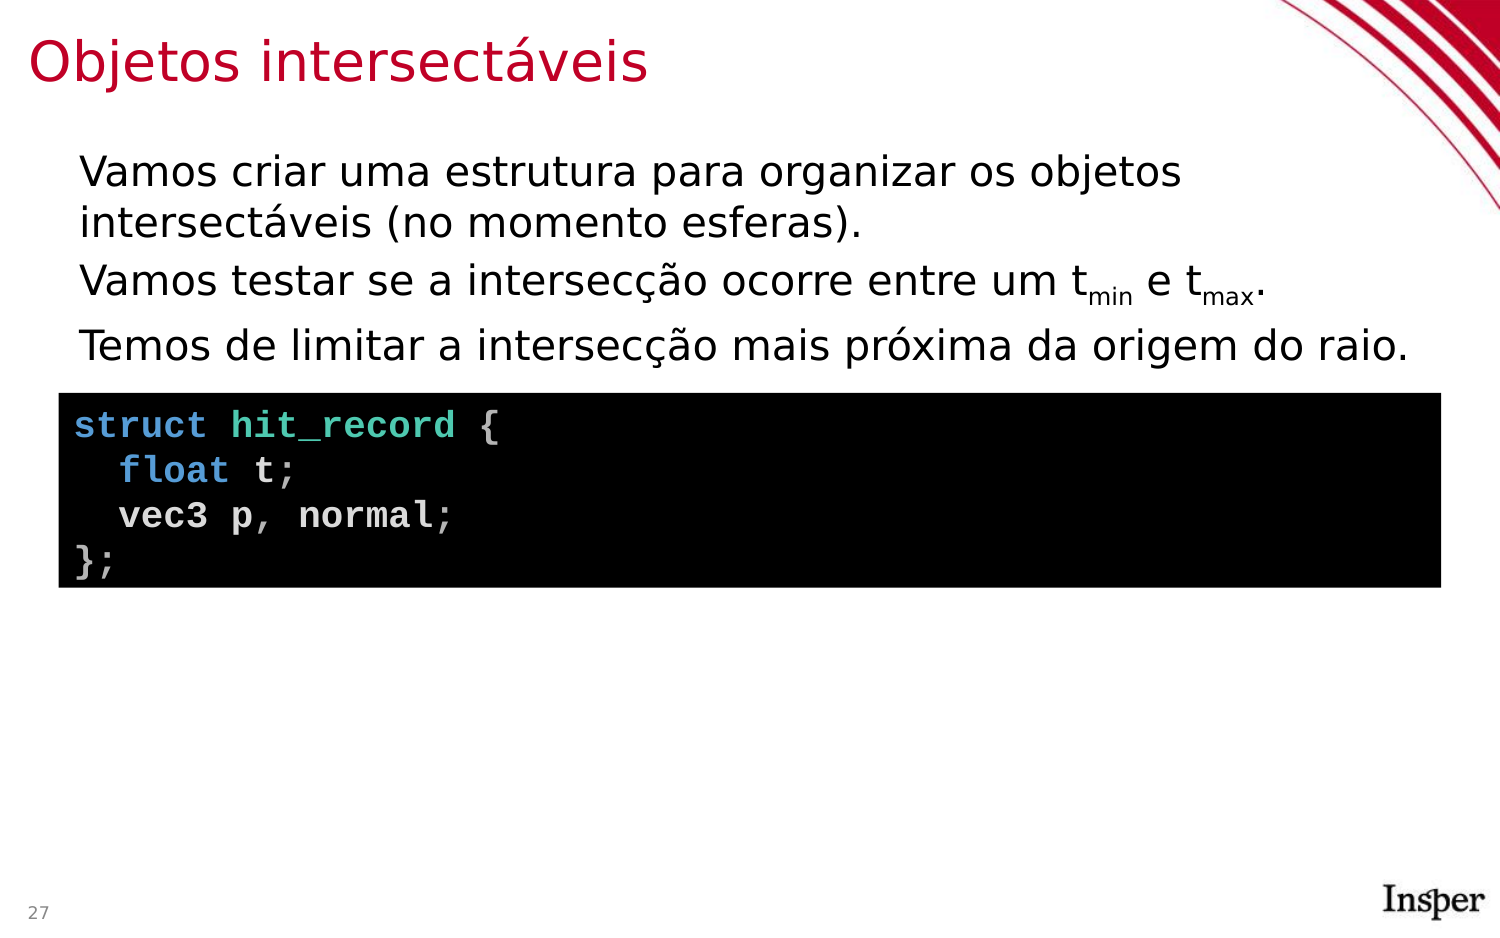

# Objetos intersectáveis
Vamos criar uma estrutura para organizar os objetos intersectáveis (no momento esferas).
Vamos testar se a intersecção ocorre entre um tmin e tmax.
Temos de limitar a intersecção mais próxima da origem do raio.
struct hit_record {
  float t;
  vec3 p, normal;
};
27